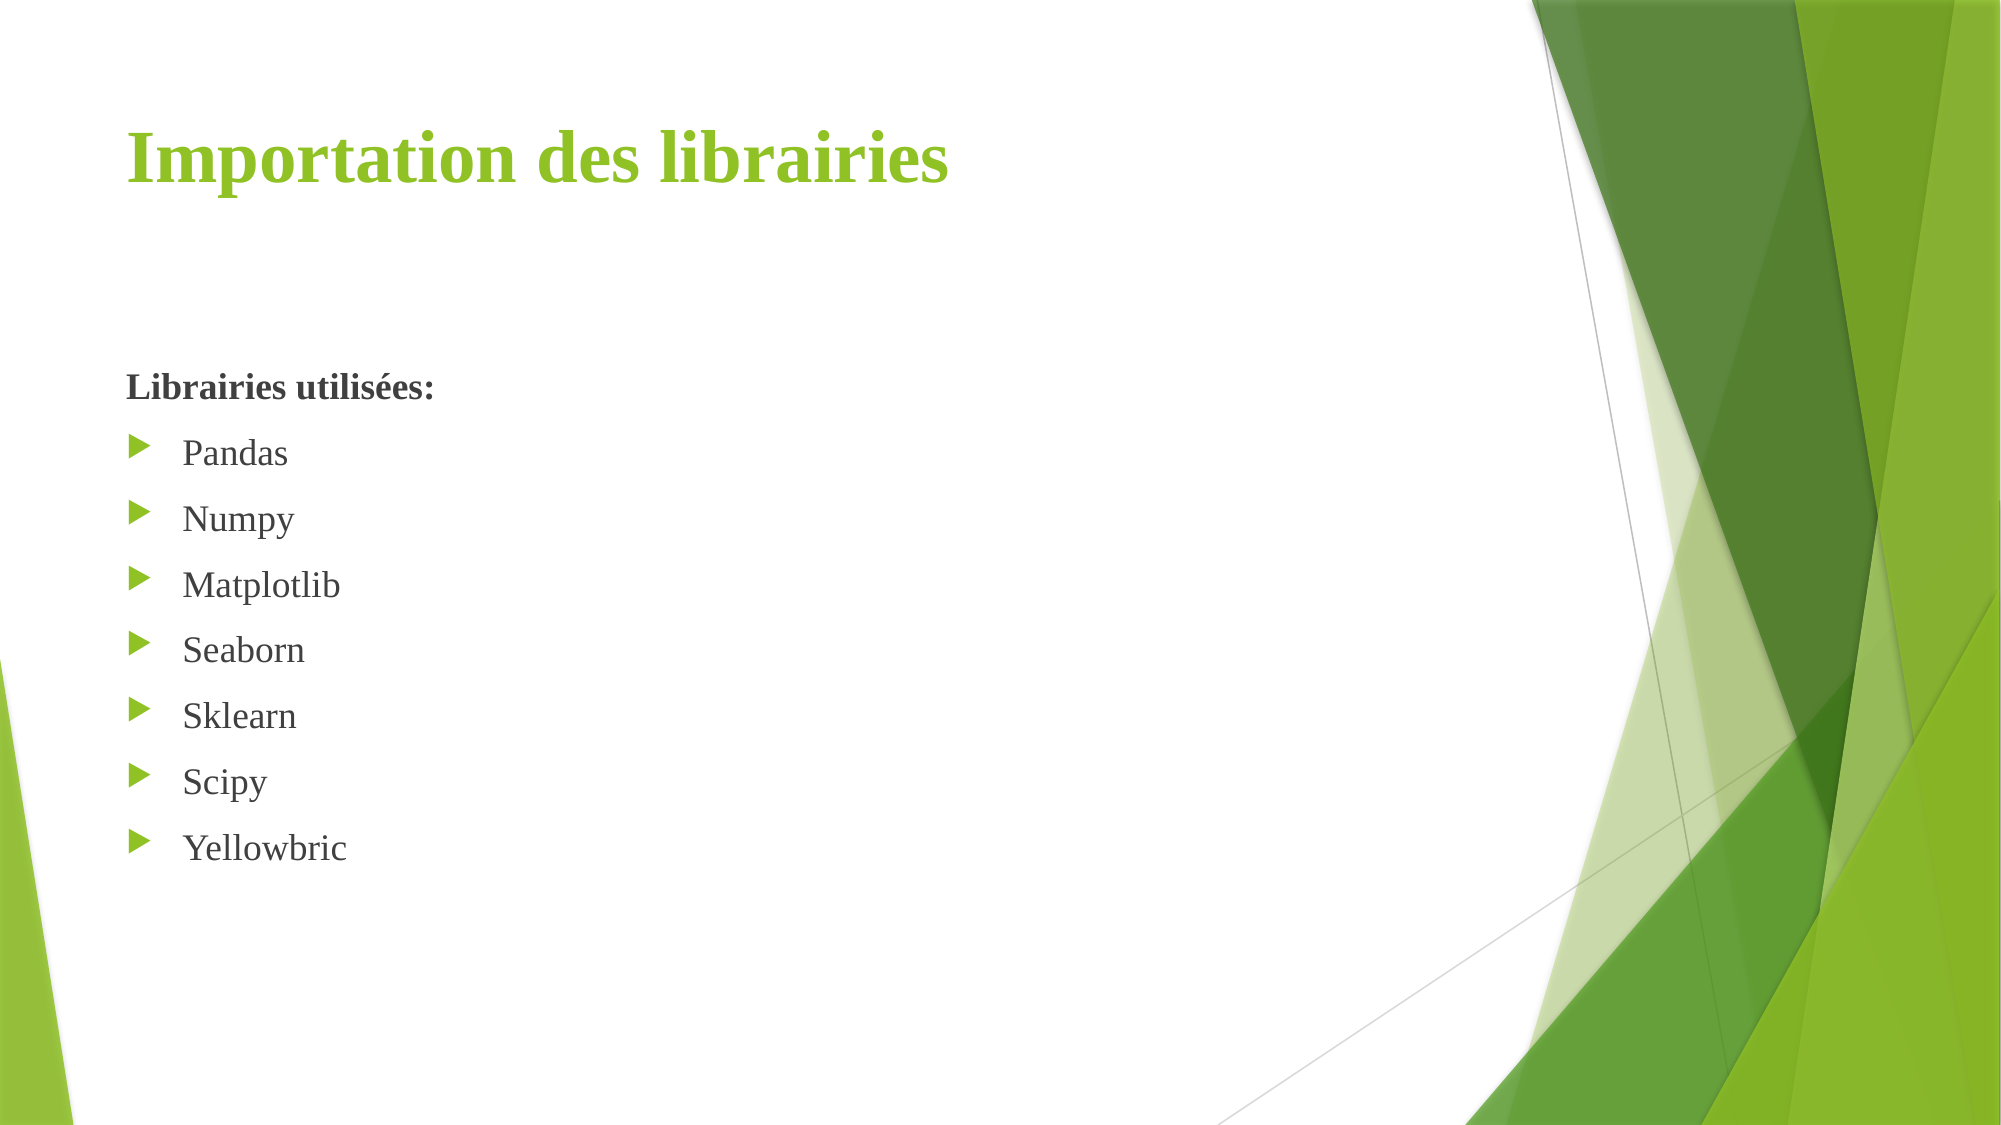

# Importation des librairies
Librairies utilisées:
Pandas
Numpy
Matplotlib
Seaborn
Sklearn
Scipy
Yellowbric